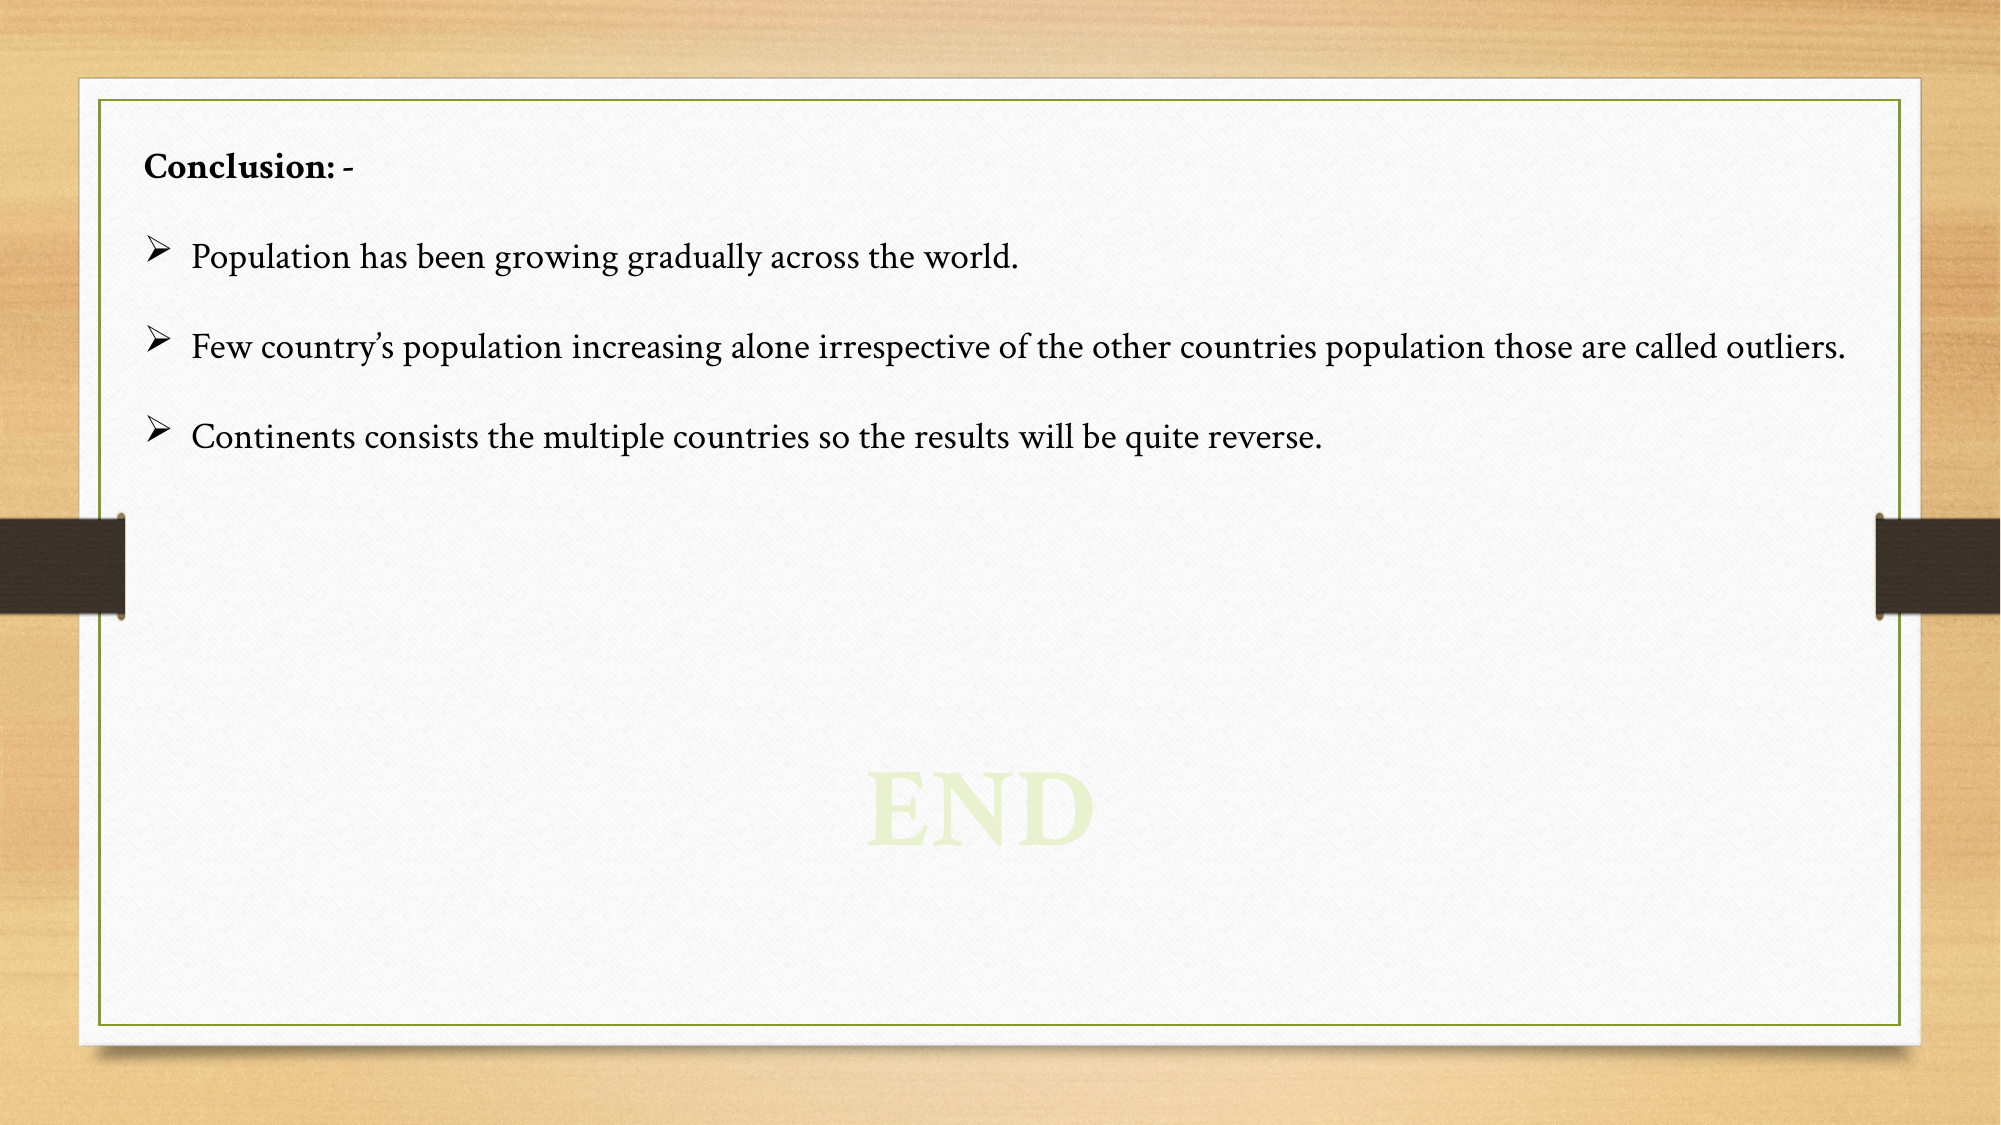

Conclusion: -
Population has been growing gradually across the world.
Few country’s population increasing alone irrespective of the other countries population those are called outliers.
Continents consists the multiple countries so the results will be quite reverse.

END